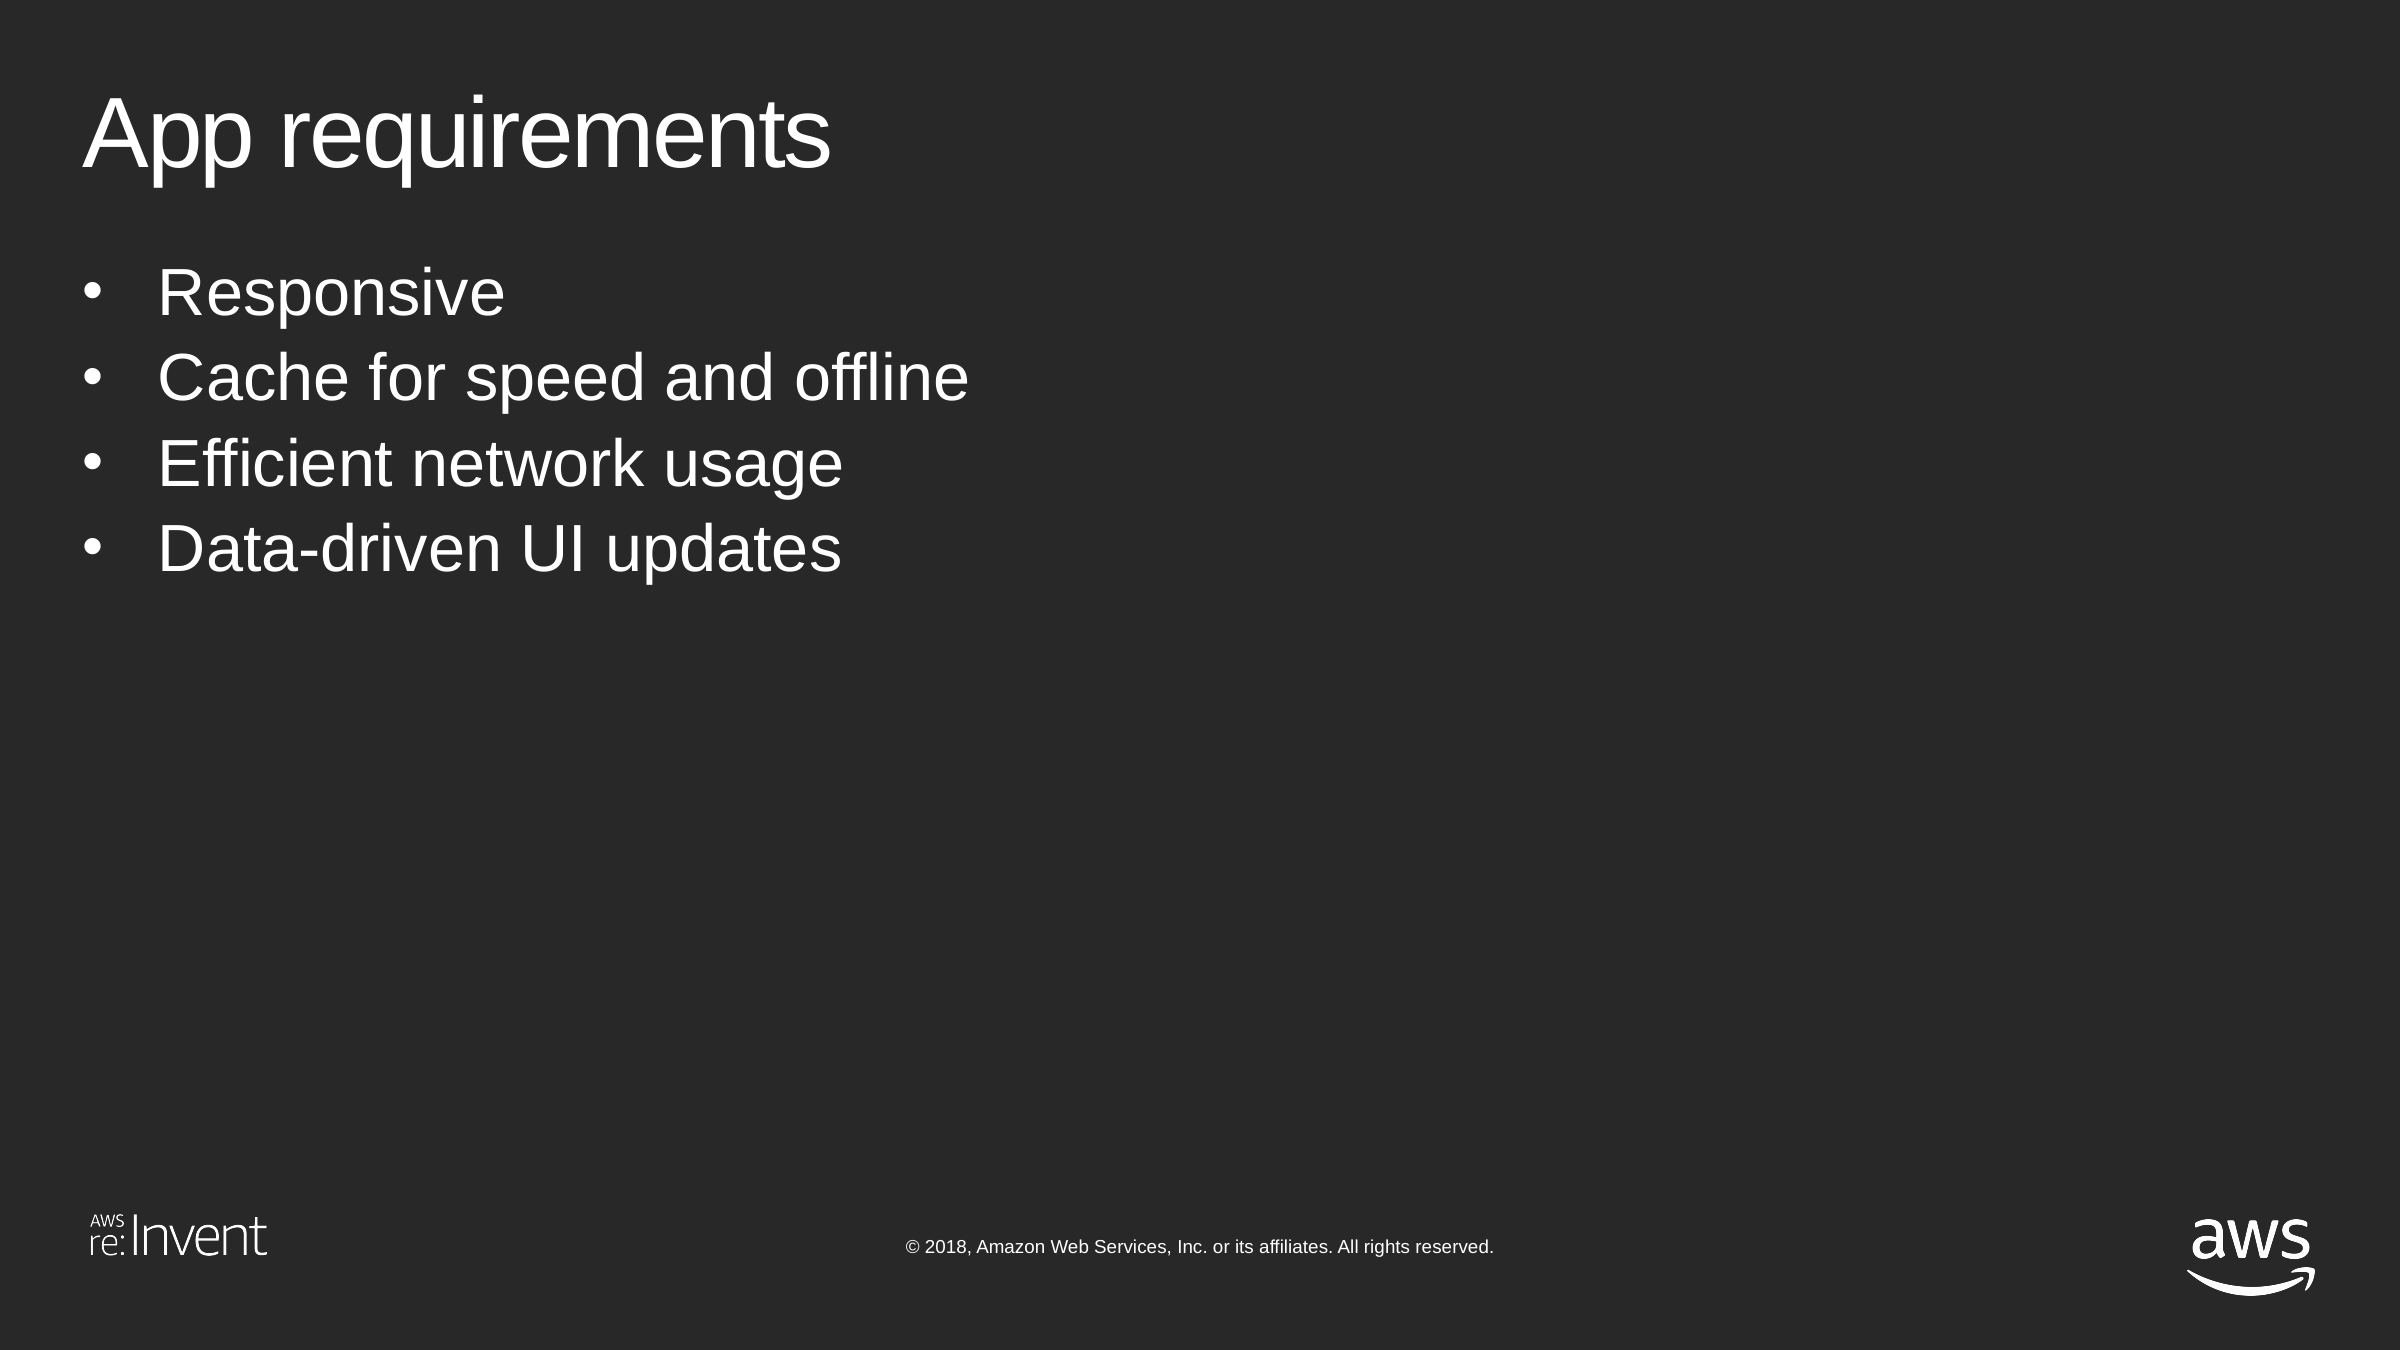

# App requirements
Responsive
Cache for speed and offline
Efficient network usage
Data-driven UI updates